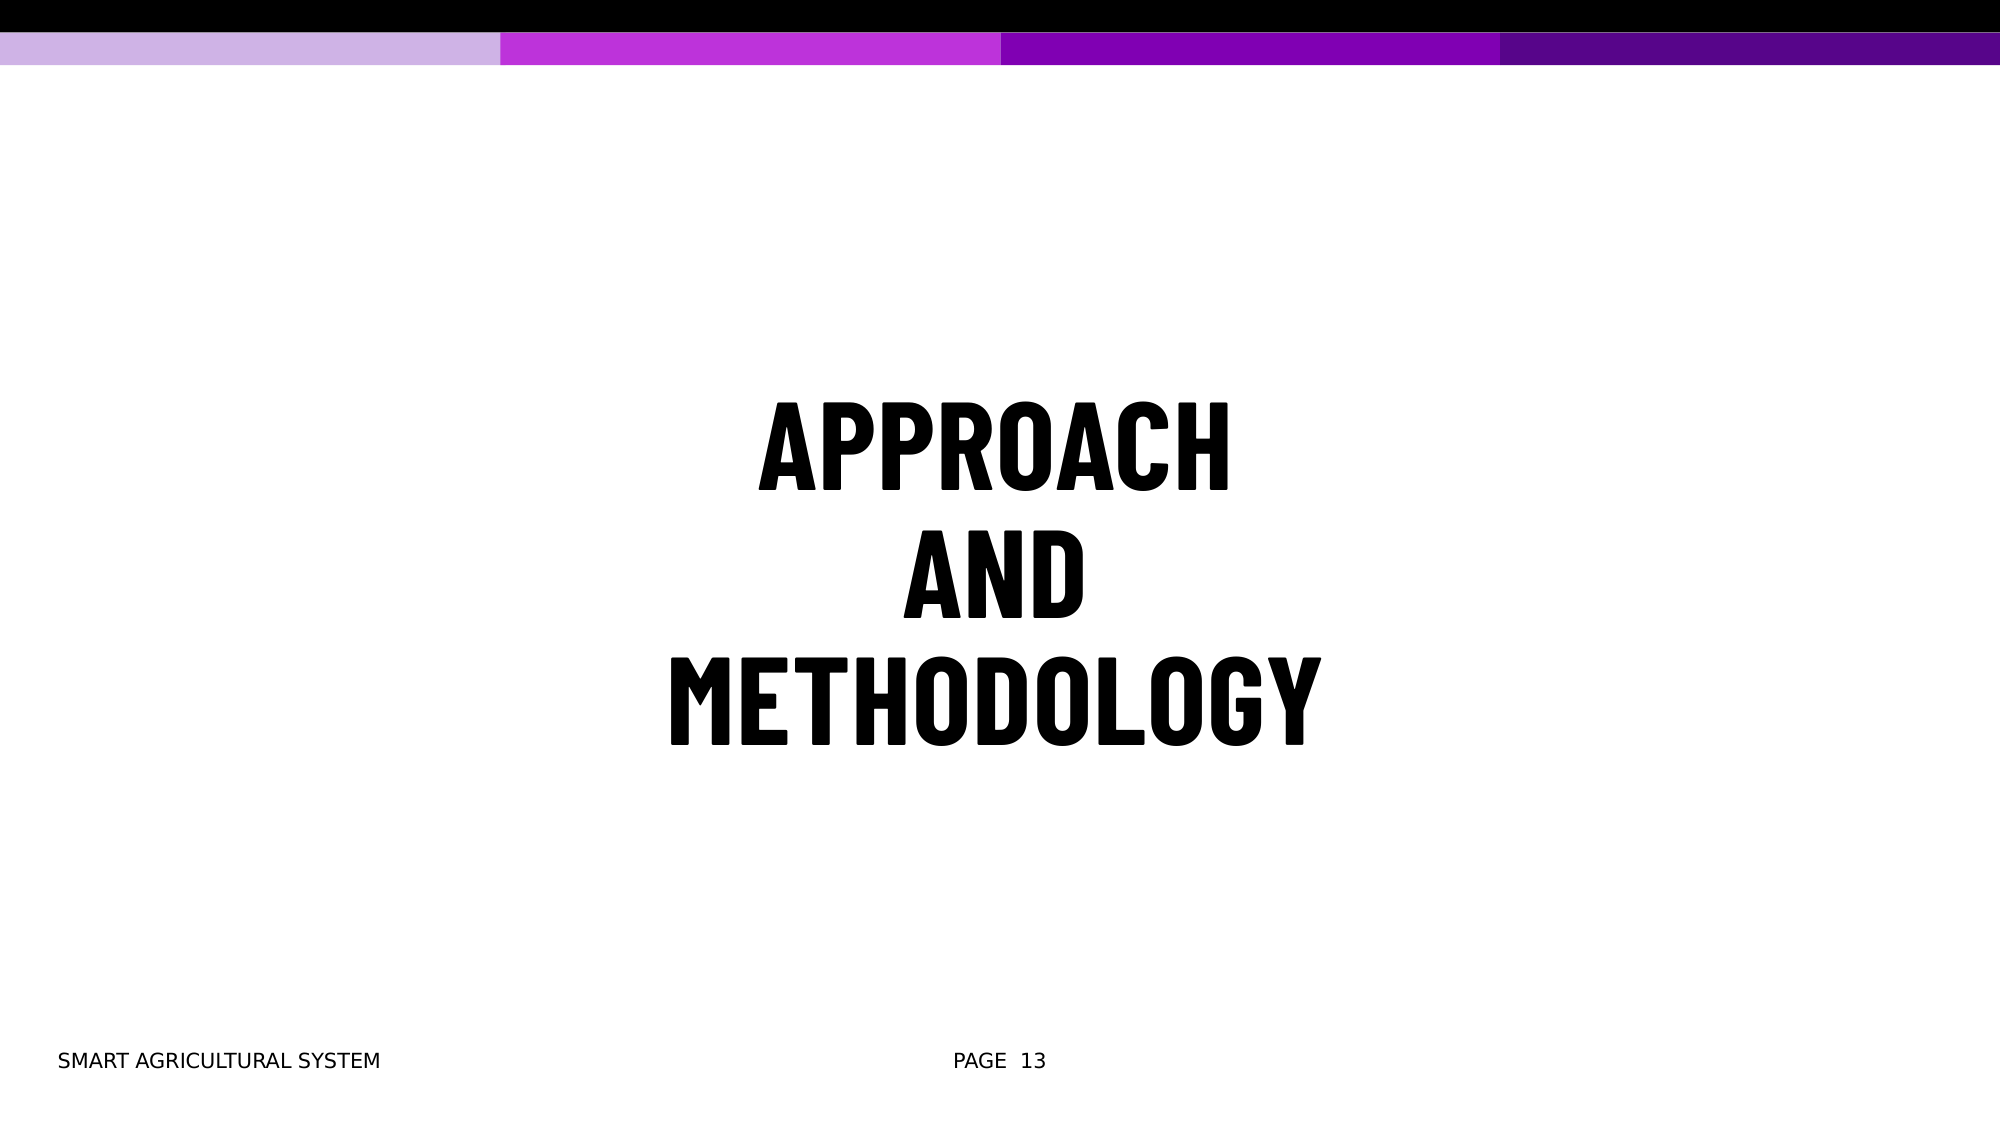

# Approach and methodology
SMART AGRICULTURAL SYSTEM
PAGE  13